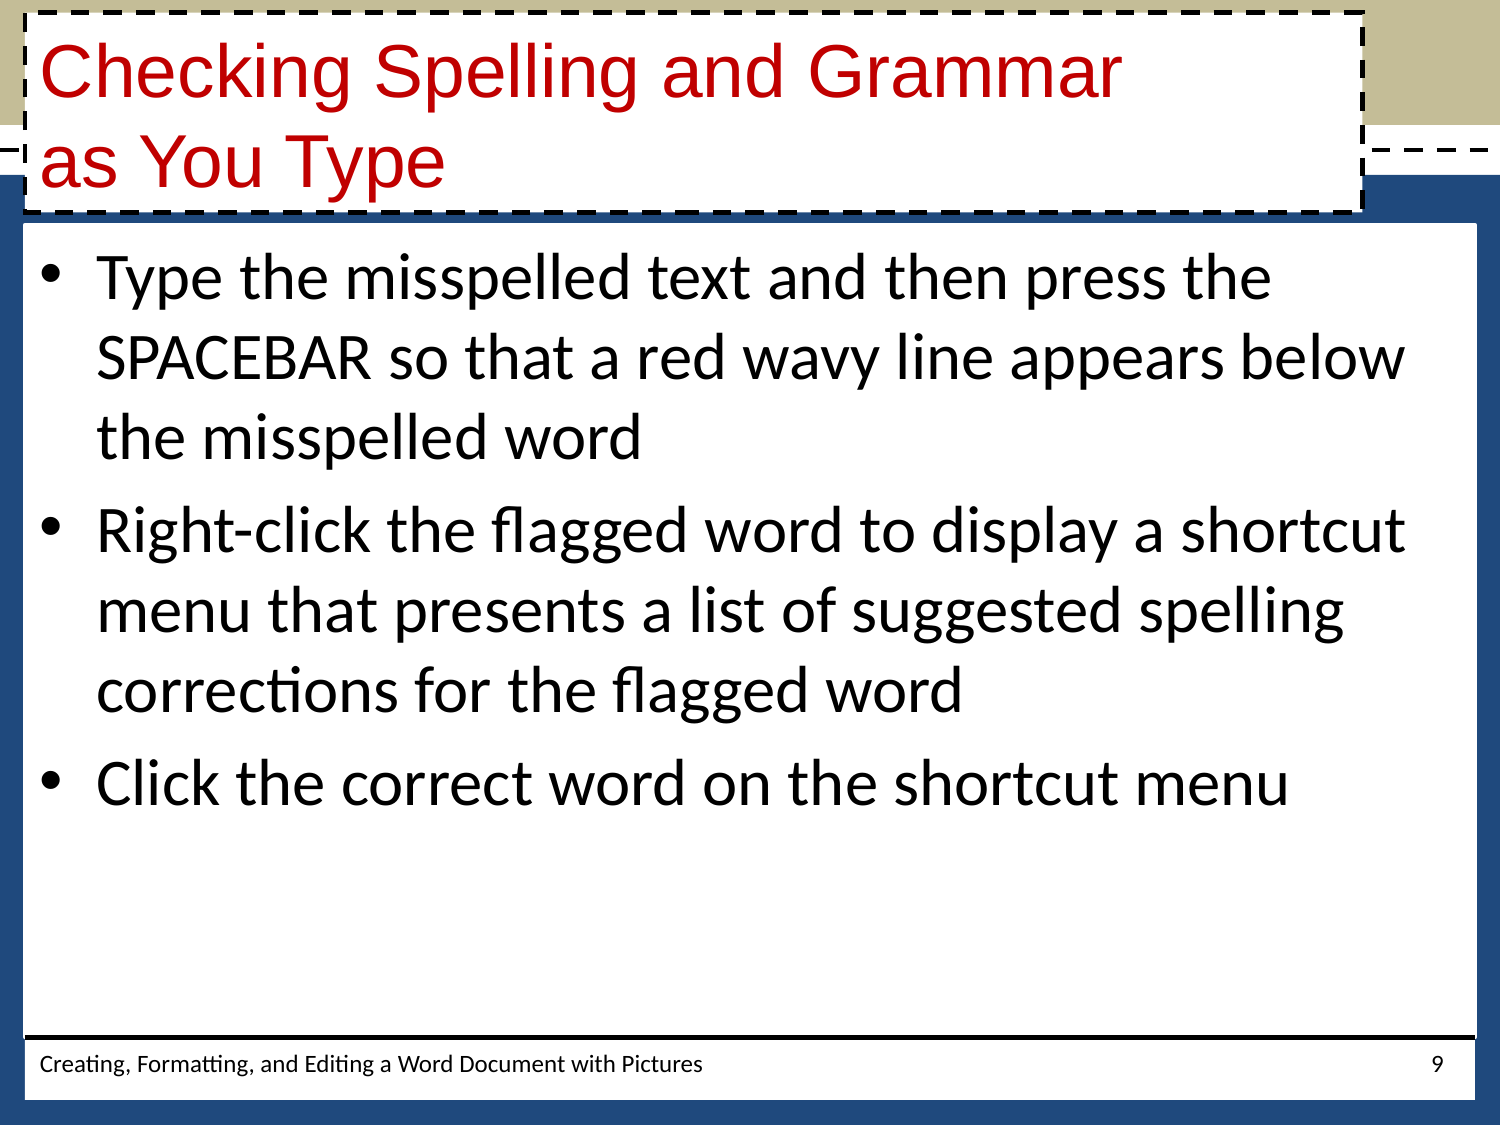

# Checking Spelling and Grammar as You Type
Type the misspelled text and then press the SPACEBAR so that a red wavy line appears below the misspelled word
Right-click the flagged word to display a shortcut menu that presents a list of suggested spelling corrections for the flagged word
Click the correct word on the shortcut menu
Creating, Formatting, and Editing a Word Document with Pictures
9